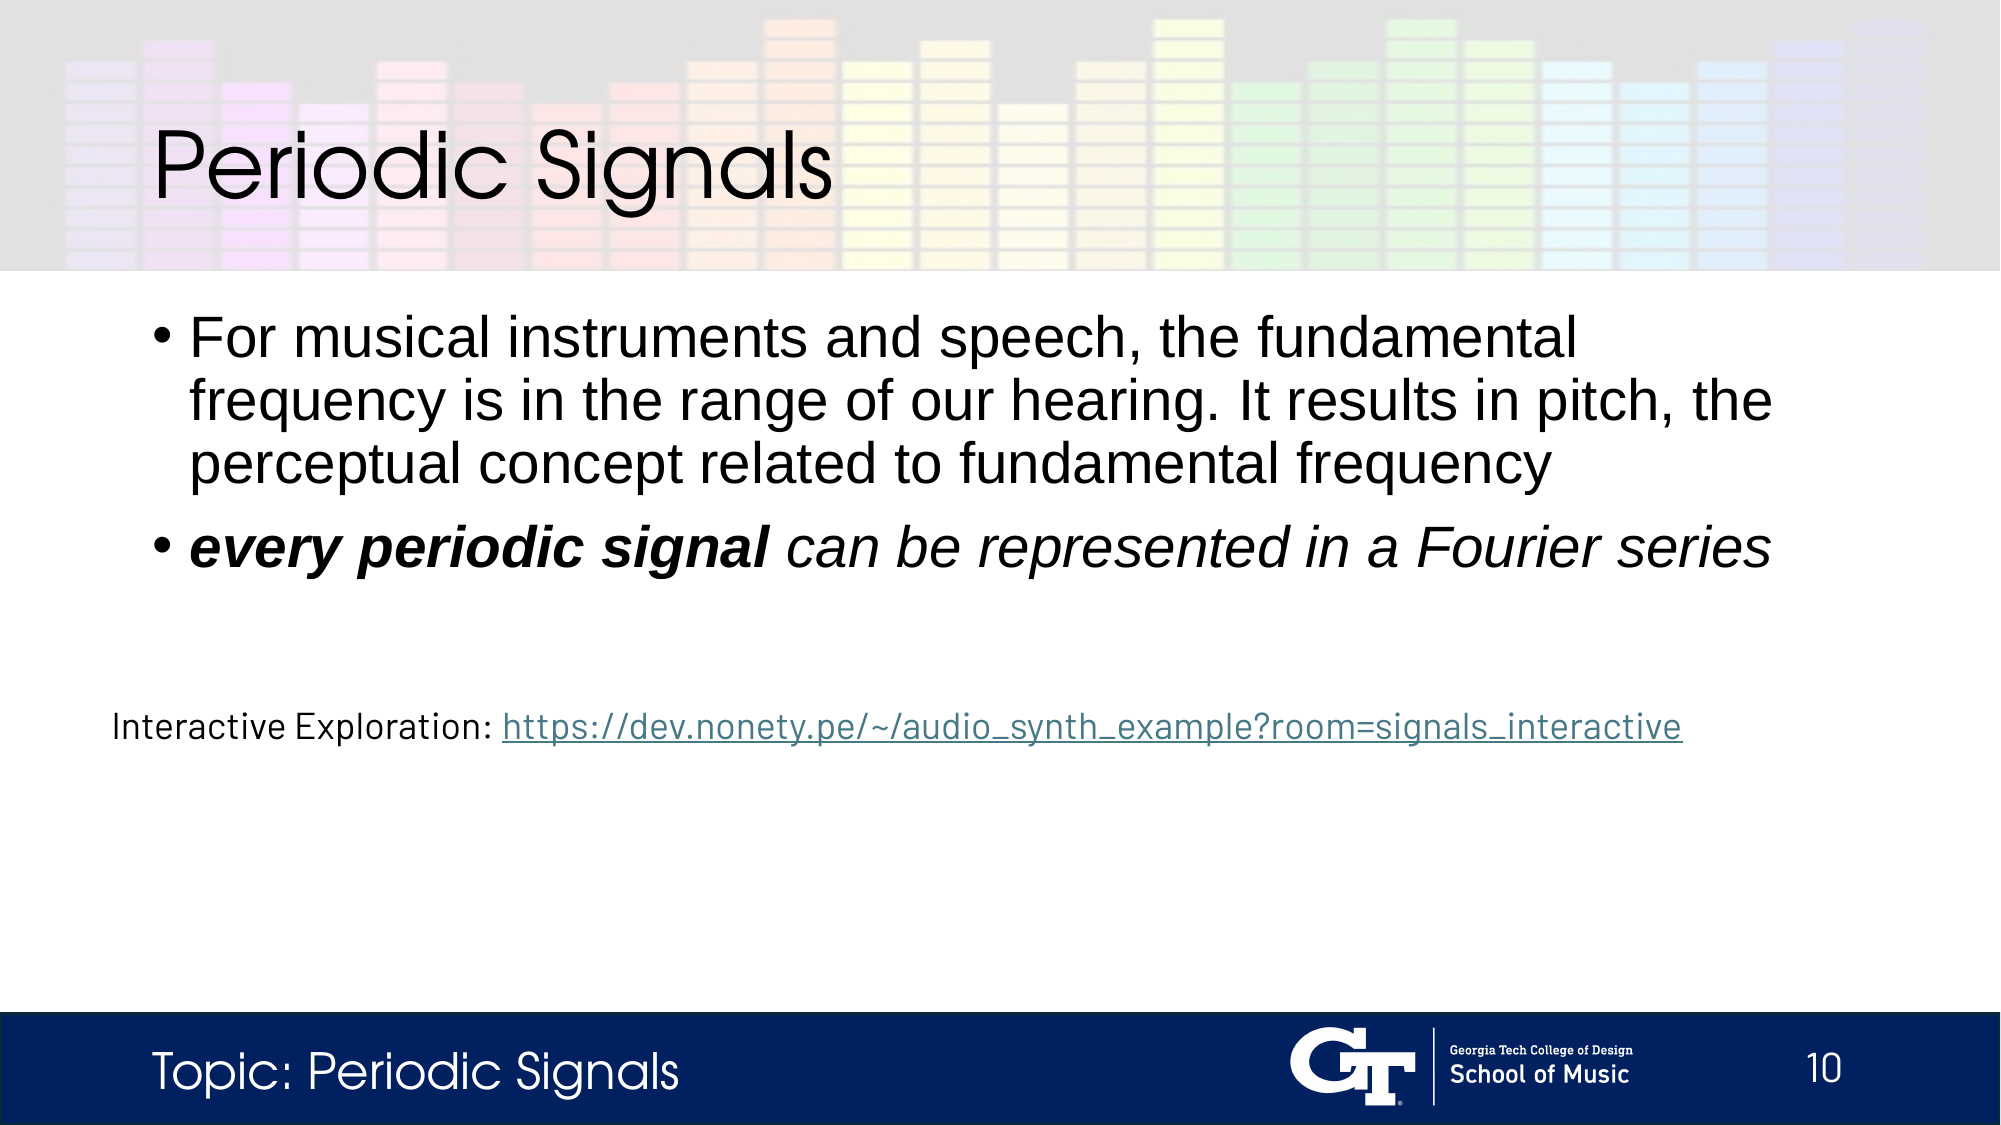

# Periodic Signals

For musical instruments and speech, the fundamental frequency is in the range of our hearing. It results in pitch, the perceptual concept related to fundamental frequency
every periodic signal can be represented in a Fourier series

Interactive Exploration: https://dev.nonety.pe/~/audio_synth_example?room=signals_interactive

Topic: Periodic Signals
10